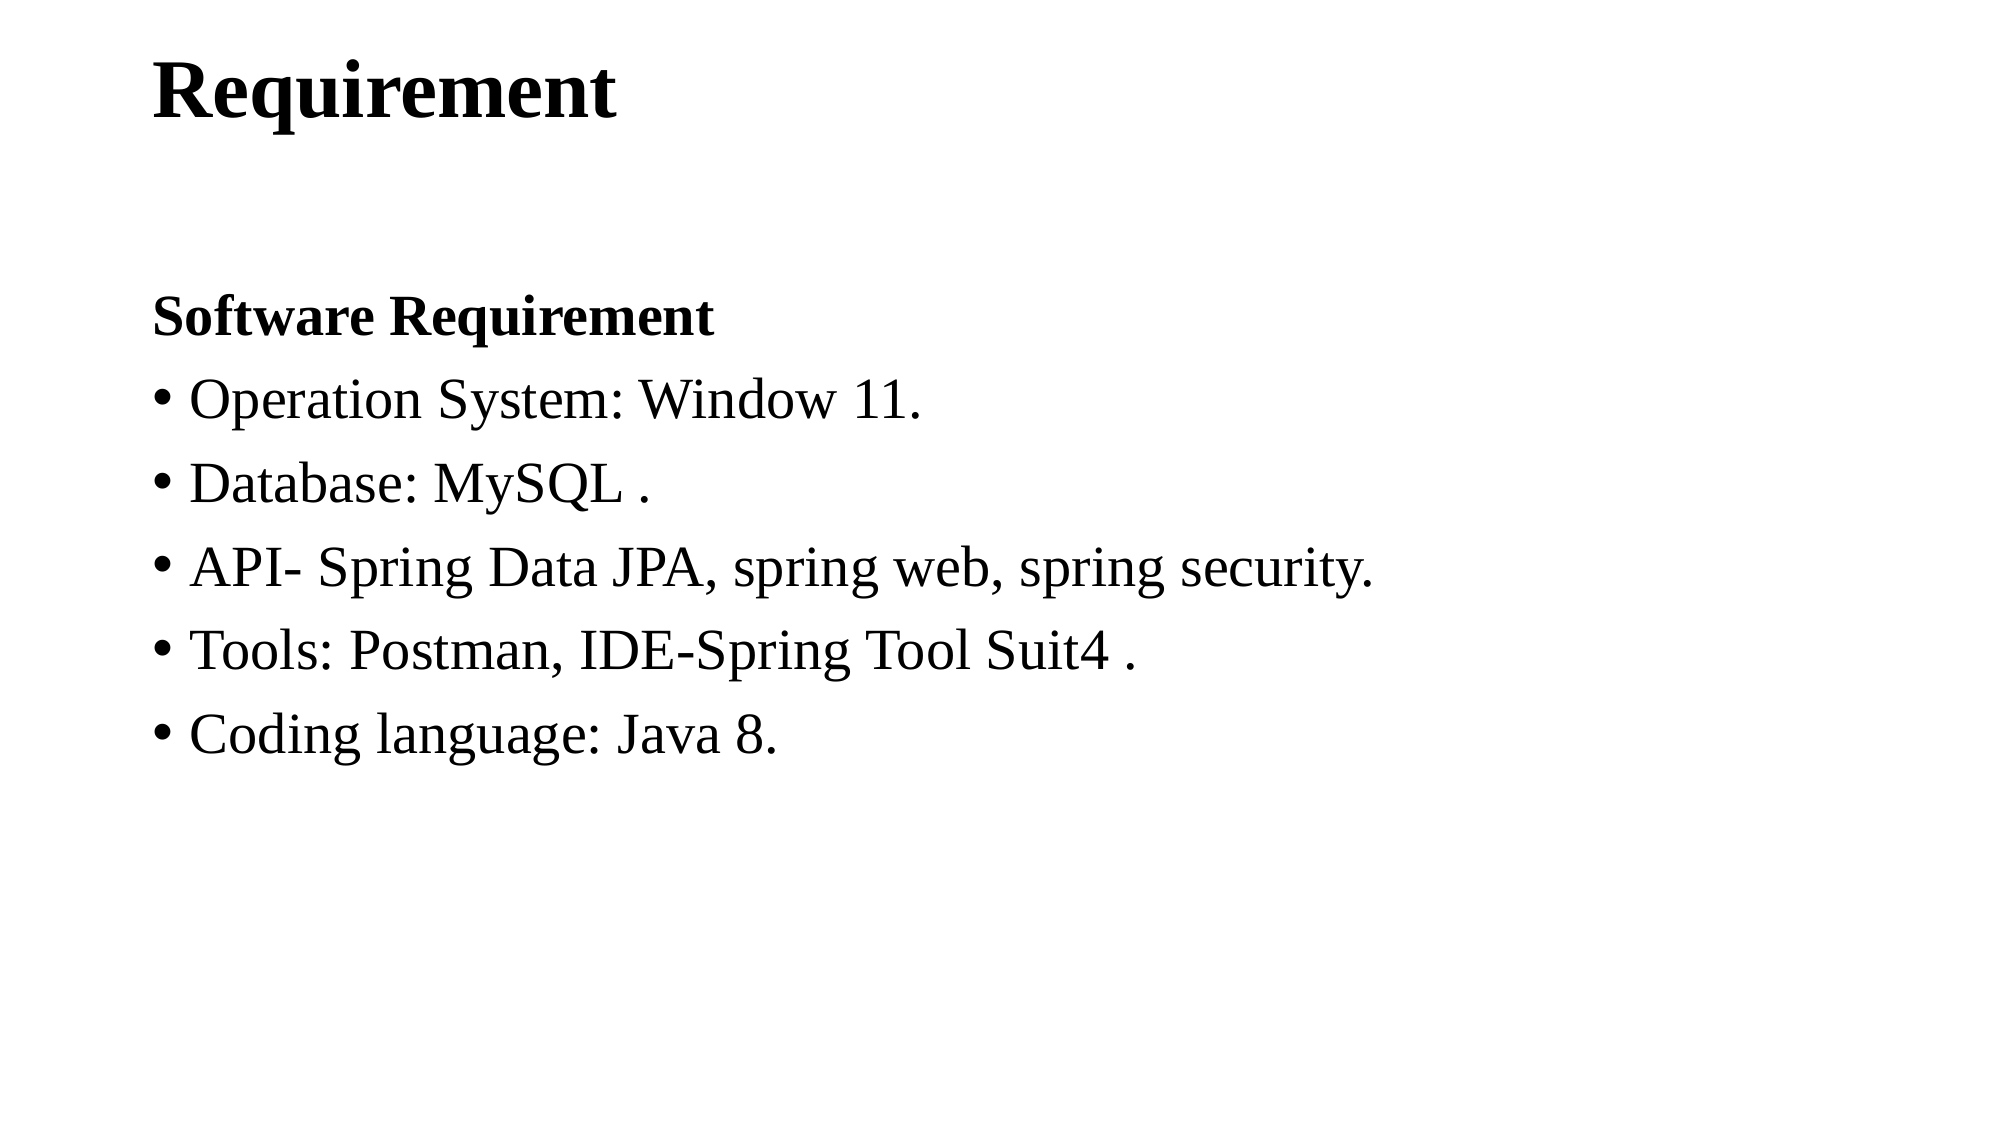

# Requirement
Software Requirement
Operation System: Window 11.
Database: MySQL .
API- Spring Data JPA, spring web, spring security.
Tools: Postman, IDE-Spring Tool Suit4 .
Coding language: Java 8.